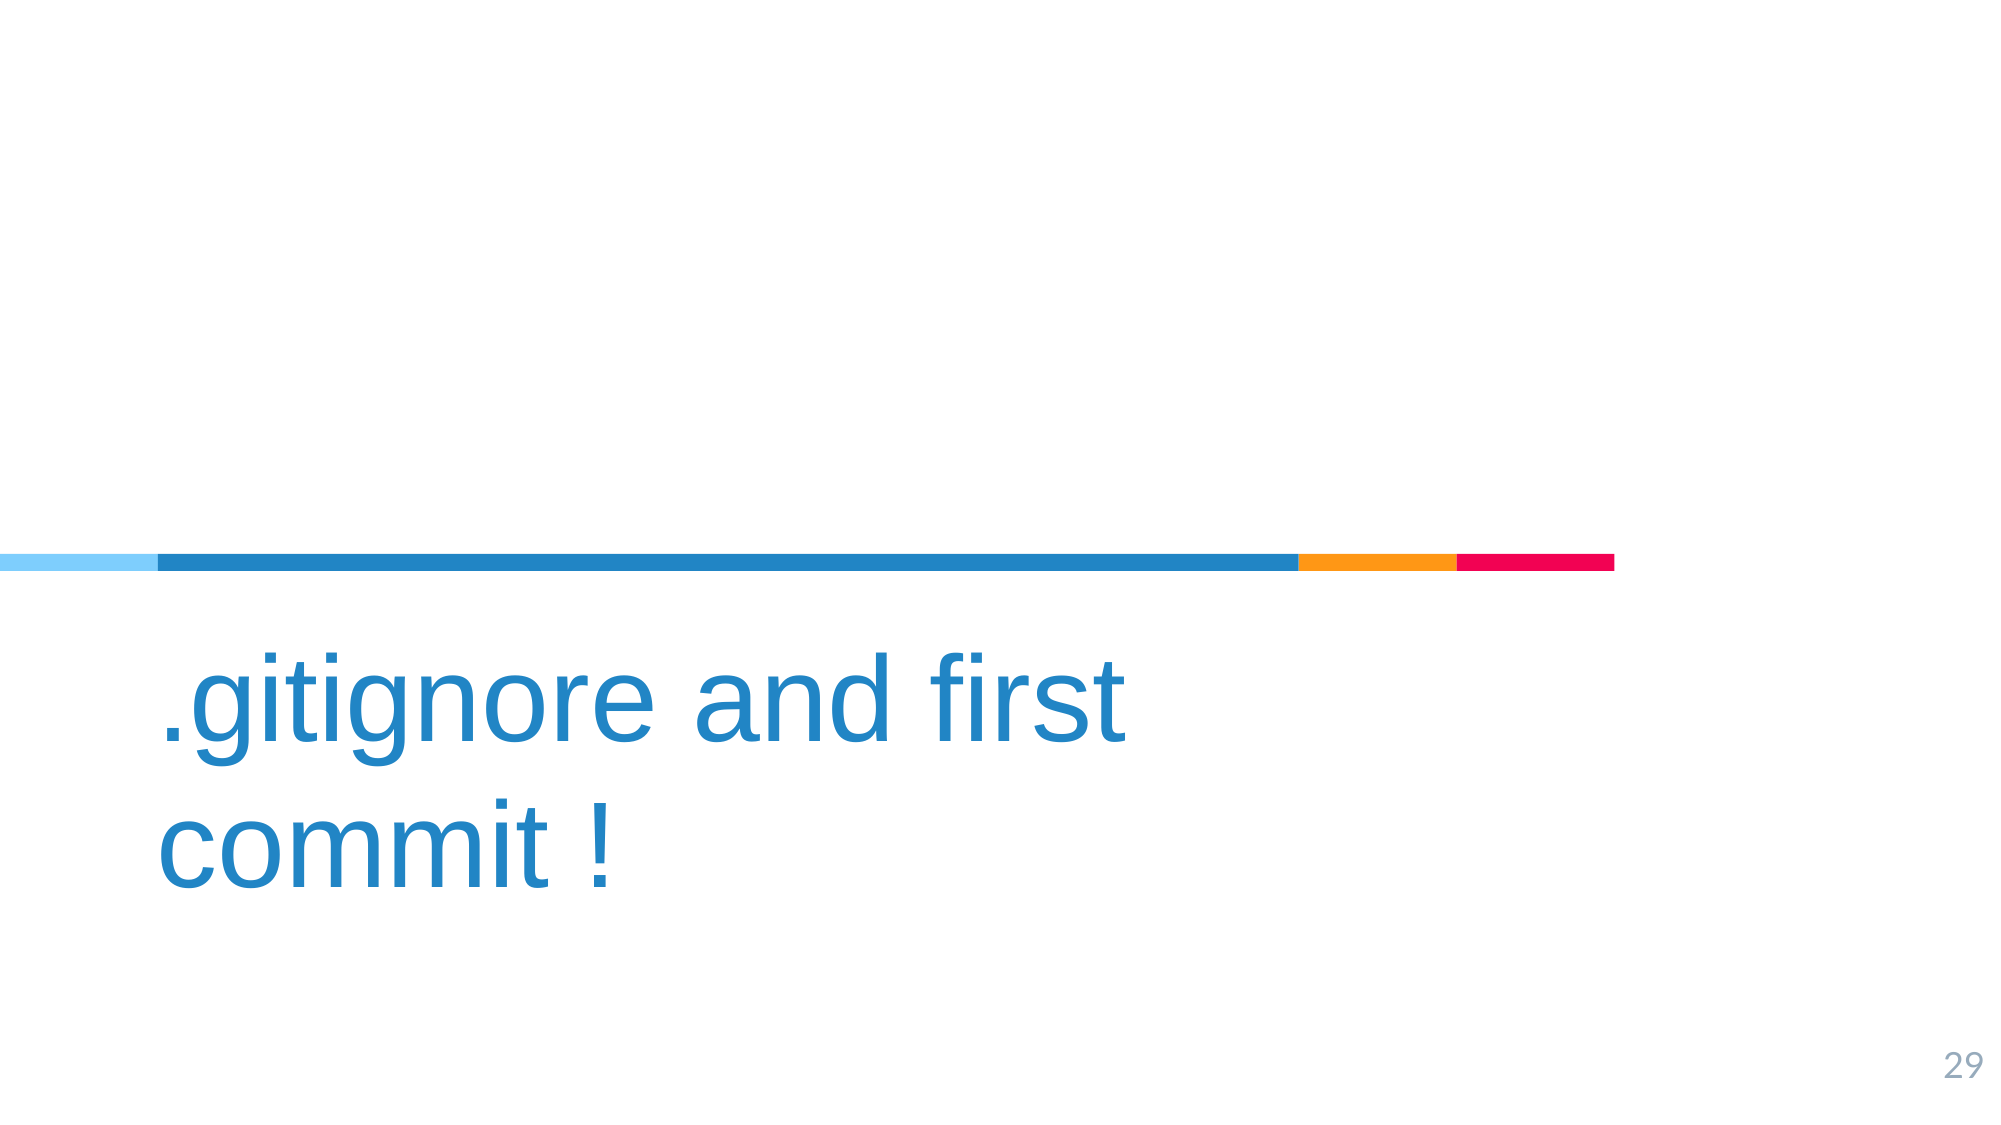

# .gitignore and first commit !
29